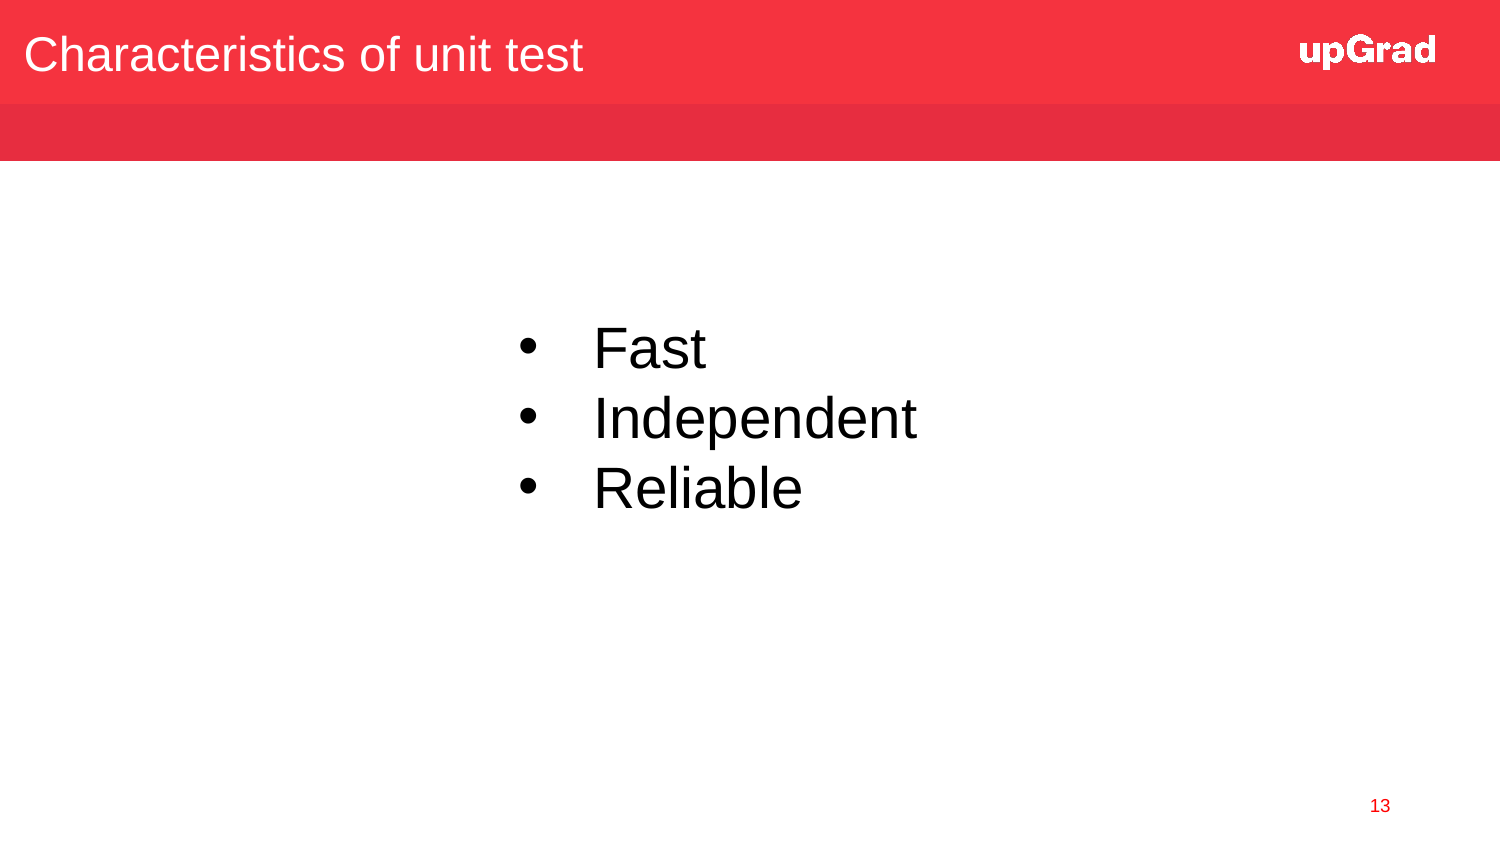

Characteristics of unit test

Fast
Independent
Reliable
13